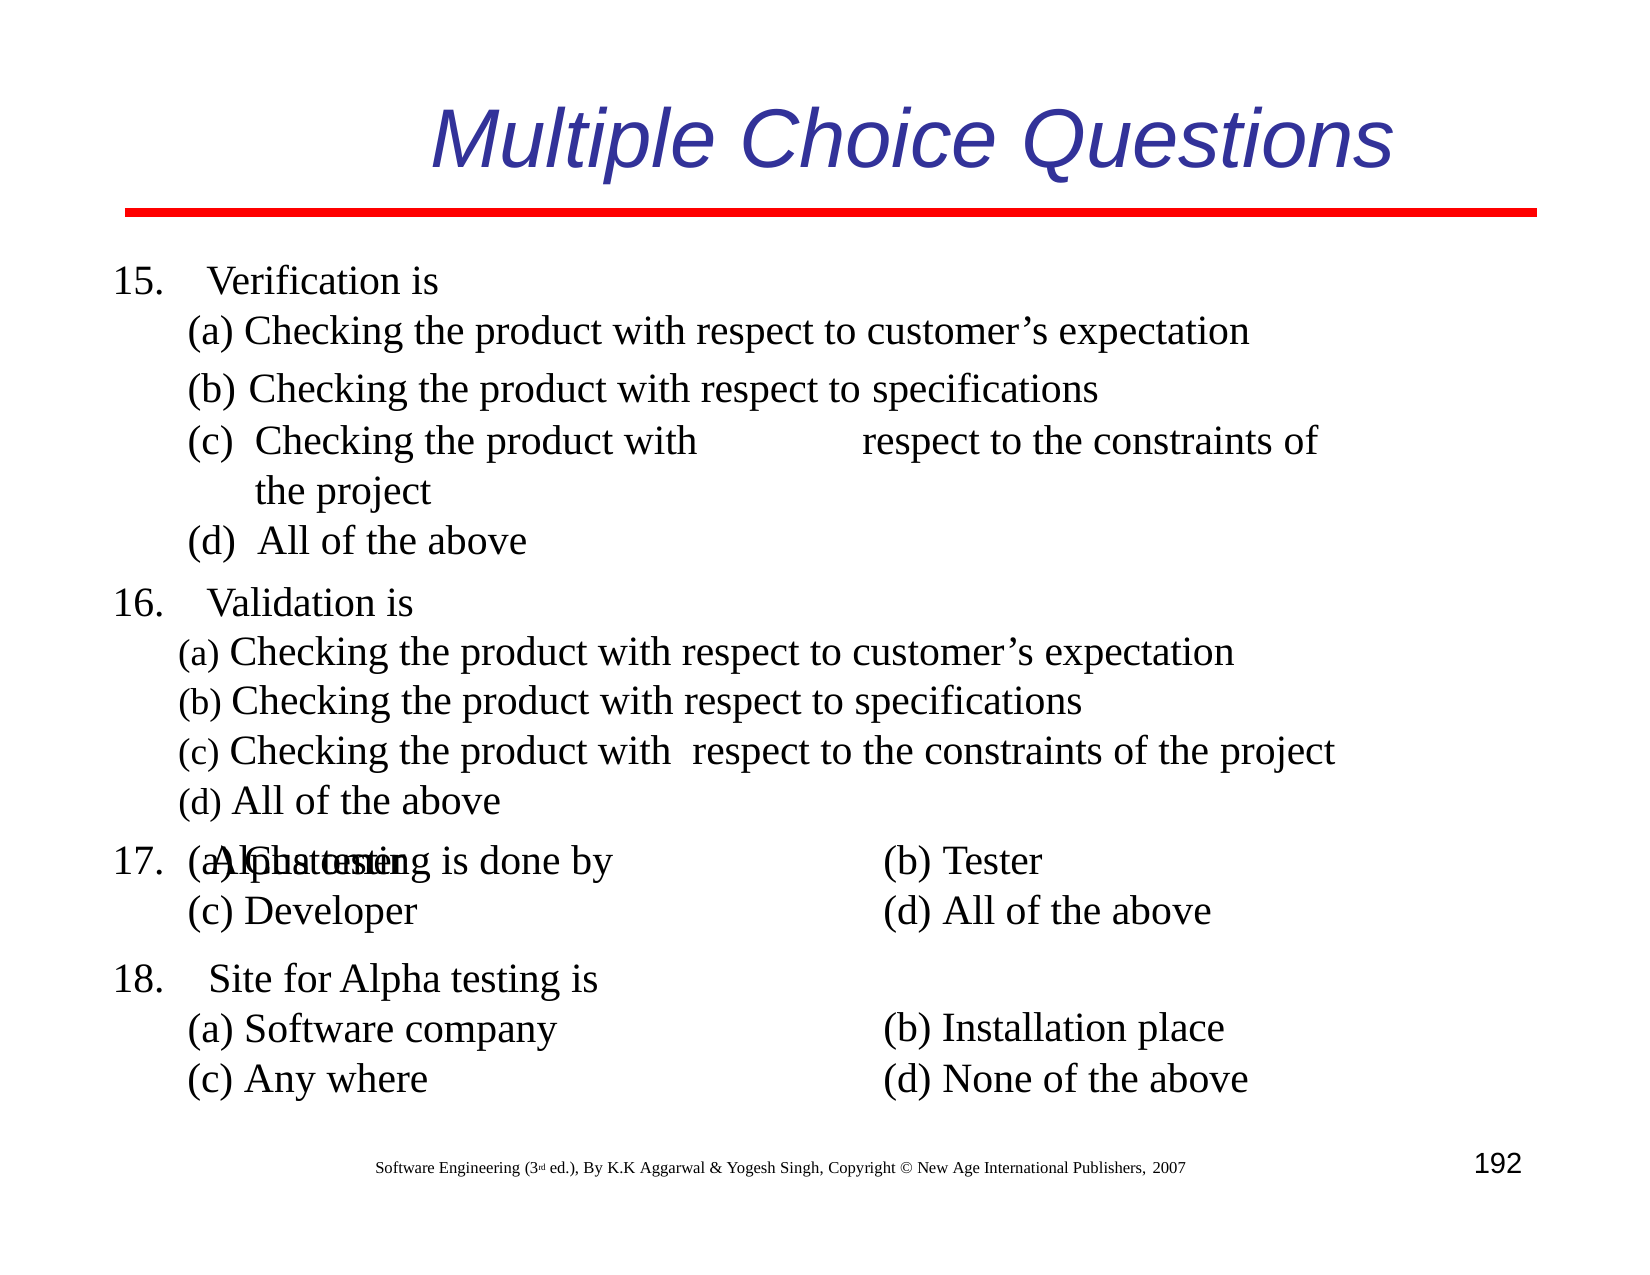

# Multiple Choice Questions

Verification is
Checking the product with respect to customer’s expectation
Checking the product with respect to specifications
Checking the product with	respect to the constraints of the project
All of the above
Validation is
Checking the product with respect to customer’s expectation
Checking the product with respect to specifications
Checking the product with  respect to the constraints of the project
All of the above
Alpha testing is done by
(a) Customer
(c) Developer
Site for Alpha testing is
Software company
(c) Any where
(b) Tester
(d) All of the above
(b) Installation place
(d) None of the above
192
Software Engineering (3rd  ed.), By K.K Aggarwal & Yogesh Singh, Copyright © New Age International Publishers, 2007